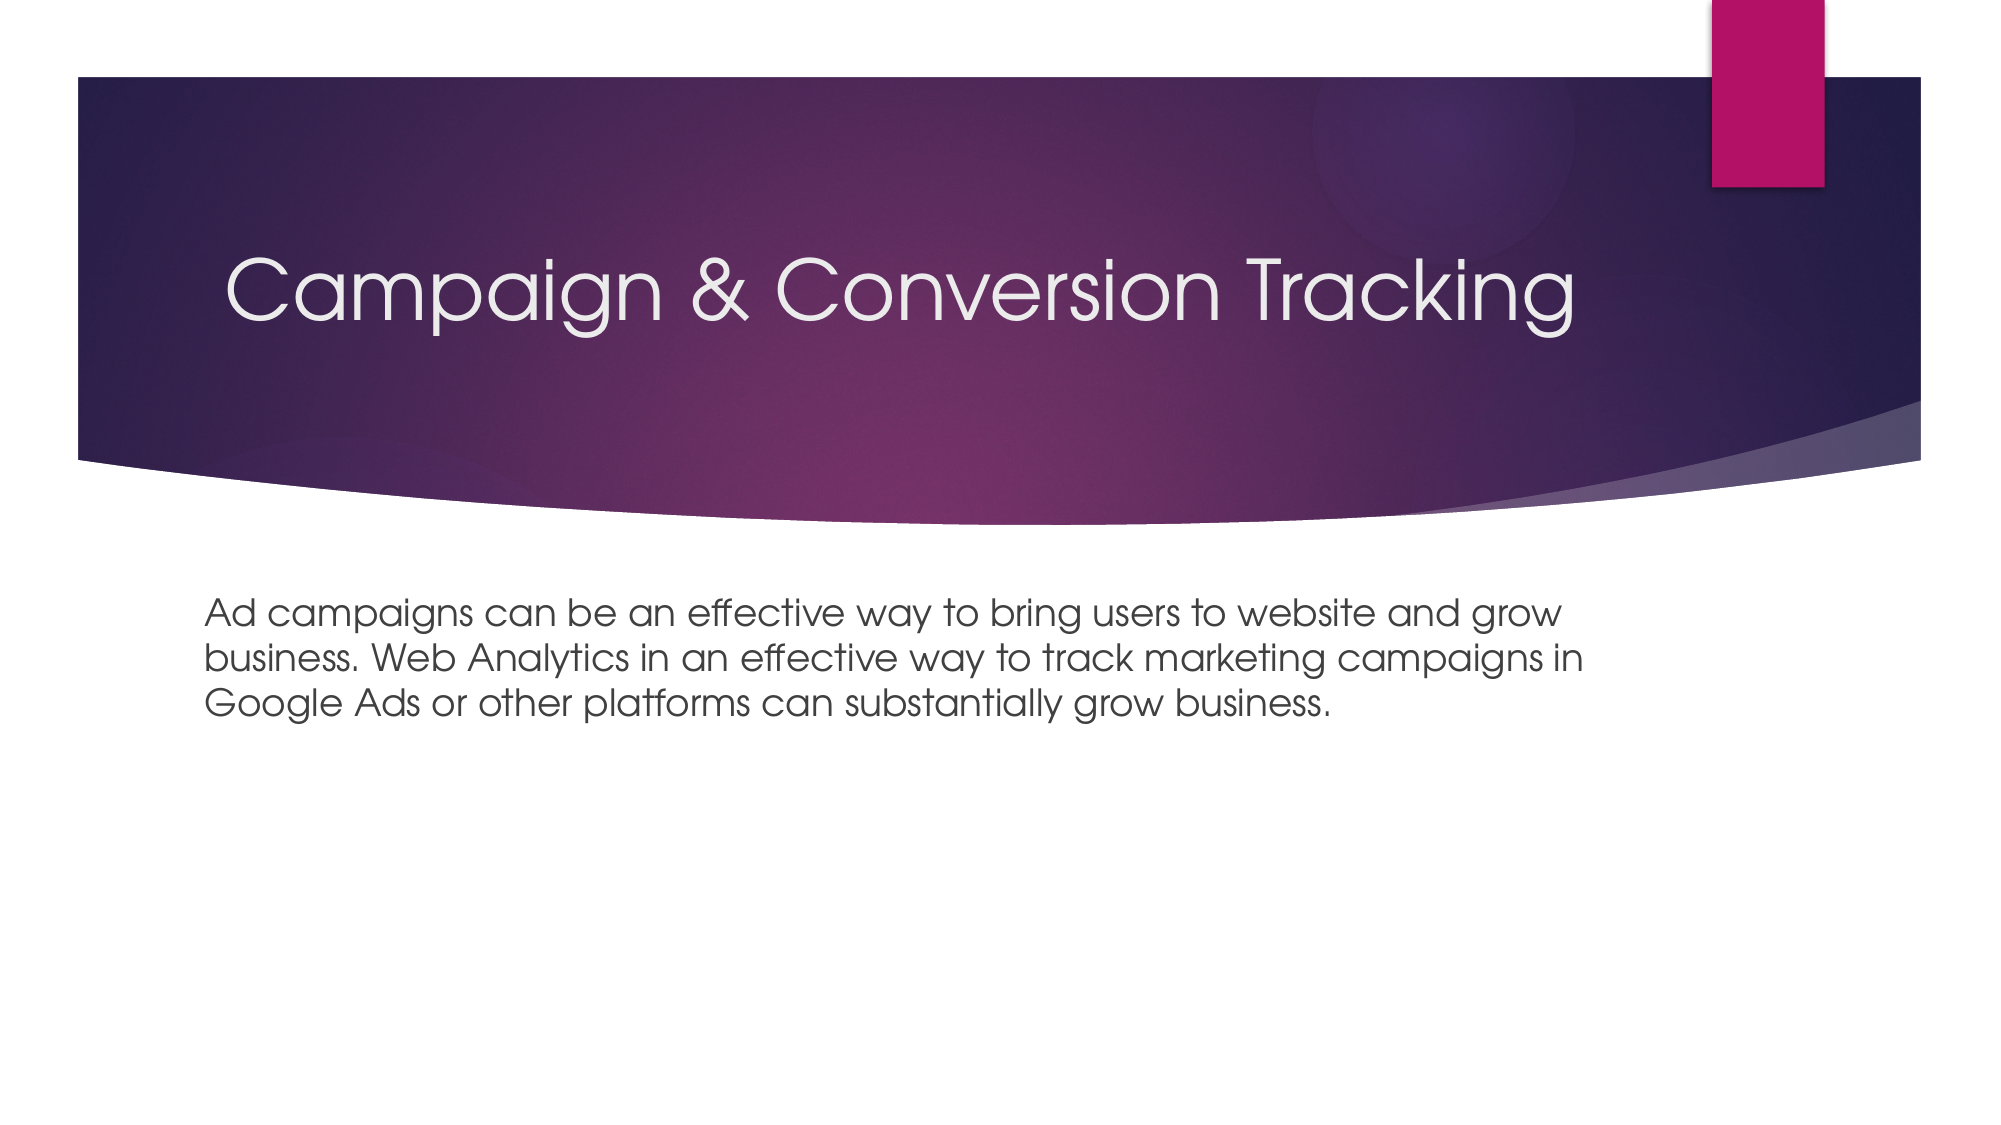

# Campaign & Conversion Tracking
Ad campaigns can be an effective way to bring users to website and grow business. Web Analytics in an effective way to track marketing campaigns in Google Ads or other platforms can substantially grow business.